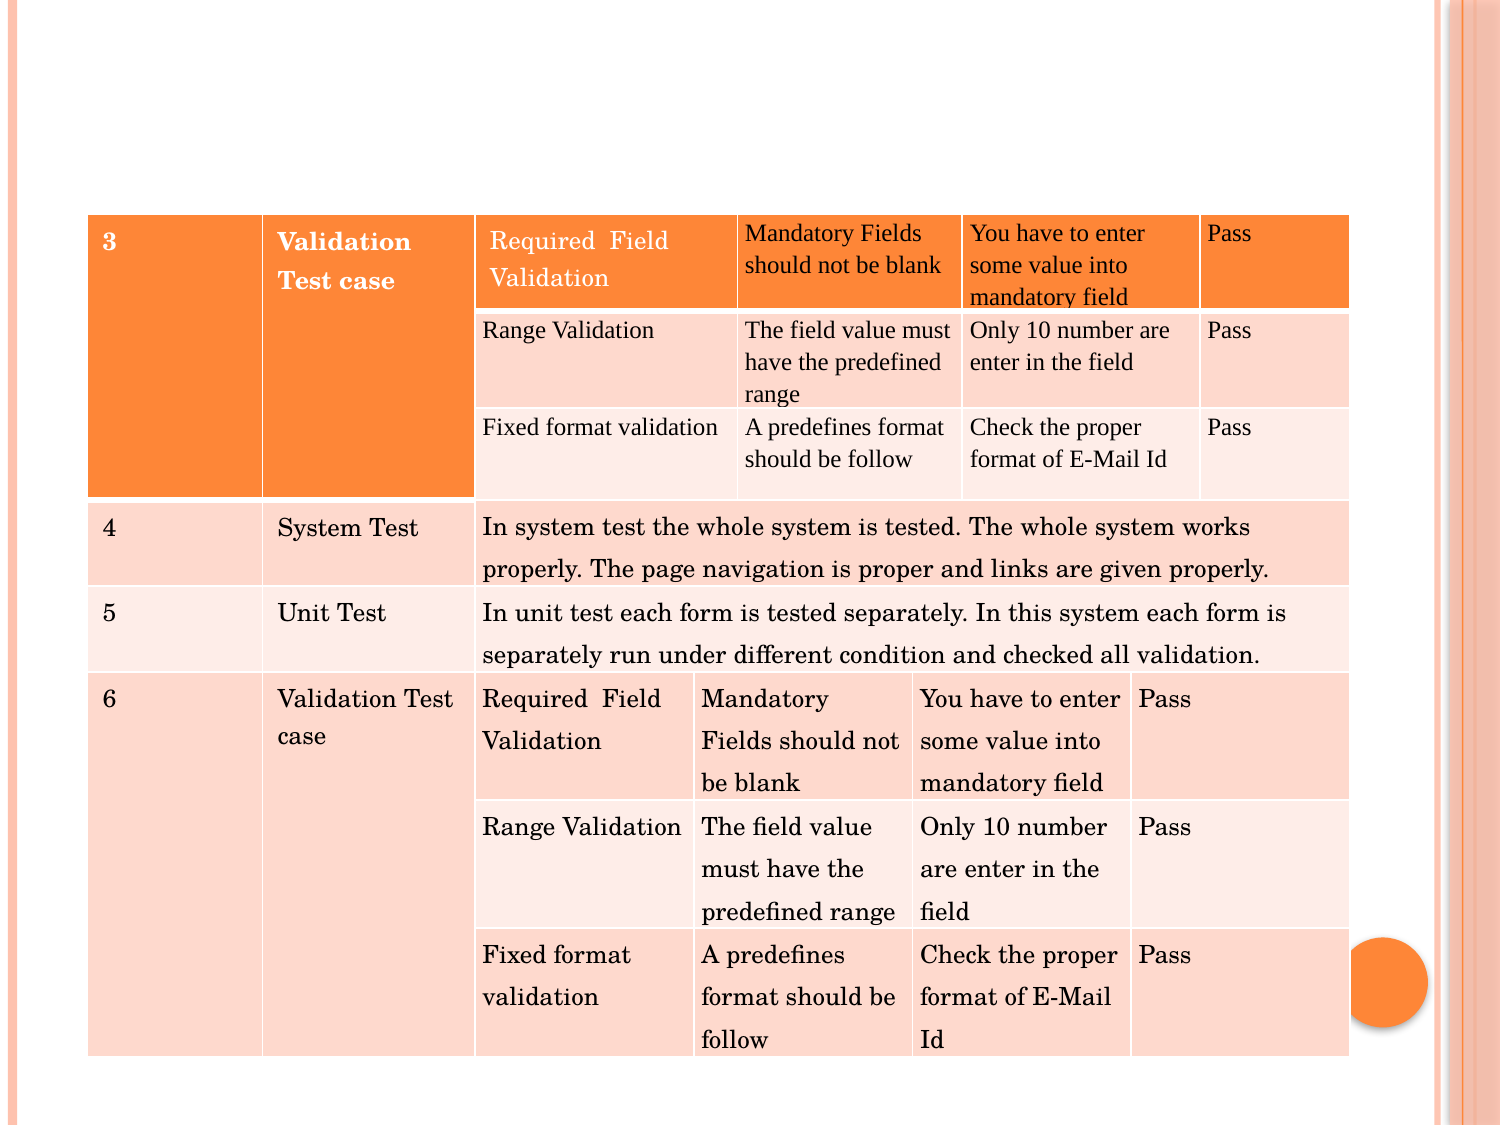

| 3 | Validation Test case | Required Field Validation |  | Mandatory Fields should not be blank |  | You have to enter some value into mandatory field |  | Pass |
| --- | --- | --- | --- | --- | --- | --- | --- | --- |
|  |  | Range Validation |  | The field value must have the predefined range |  | Only 10 number are enter in the field |  | Pass |
|  |  | Fixed format validation |  | A predefines format should be follow |  | Check the proper format of E-Mail Id |  | Pass |
| 4 | System Test | In system test the whole system is tested. The whole system works properly. The page navigation is proper and links are given properly. |  |  |  |  |  |  |
| 5 | Unit Test | In unit test each form is tested separately. In this system each form is separately run under different condition and checked all validation. |  |  |  |  |  |  |
| 6 | Validation Test case | Required Field Validation | Mandatory Fields should not be blank |  | You have to enter some value into mandatory field |  | Pass |  |
|  |  | Range Validation | The field value must have the predefined range |  | Only 10 number are enter in the field |  | Pass |  |
|  |  | Fixed format validation | A predefines format should be follow |  | Check the proper format of E-Mail Id |  | Pass |  |